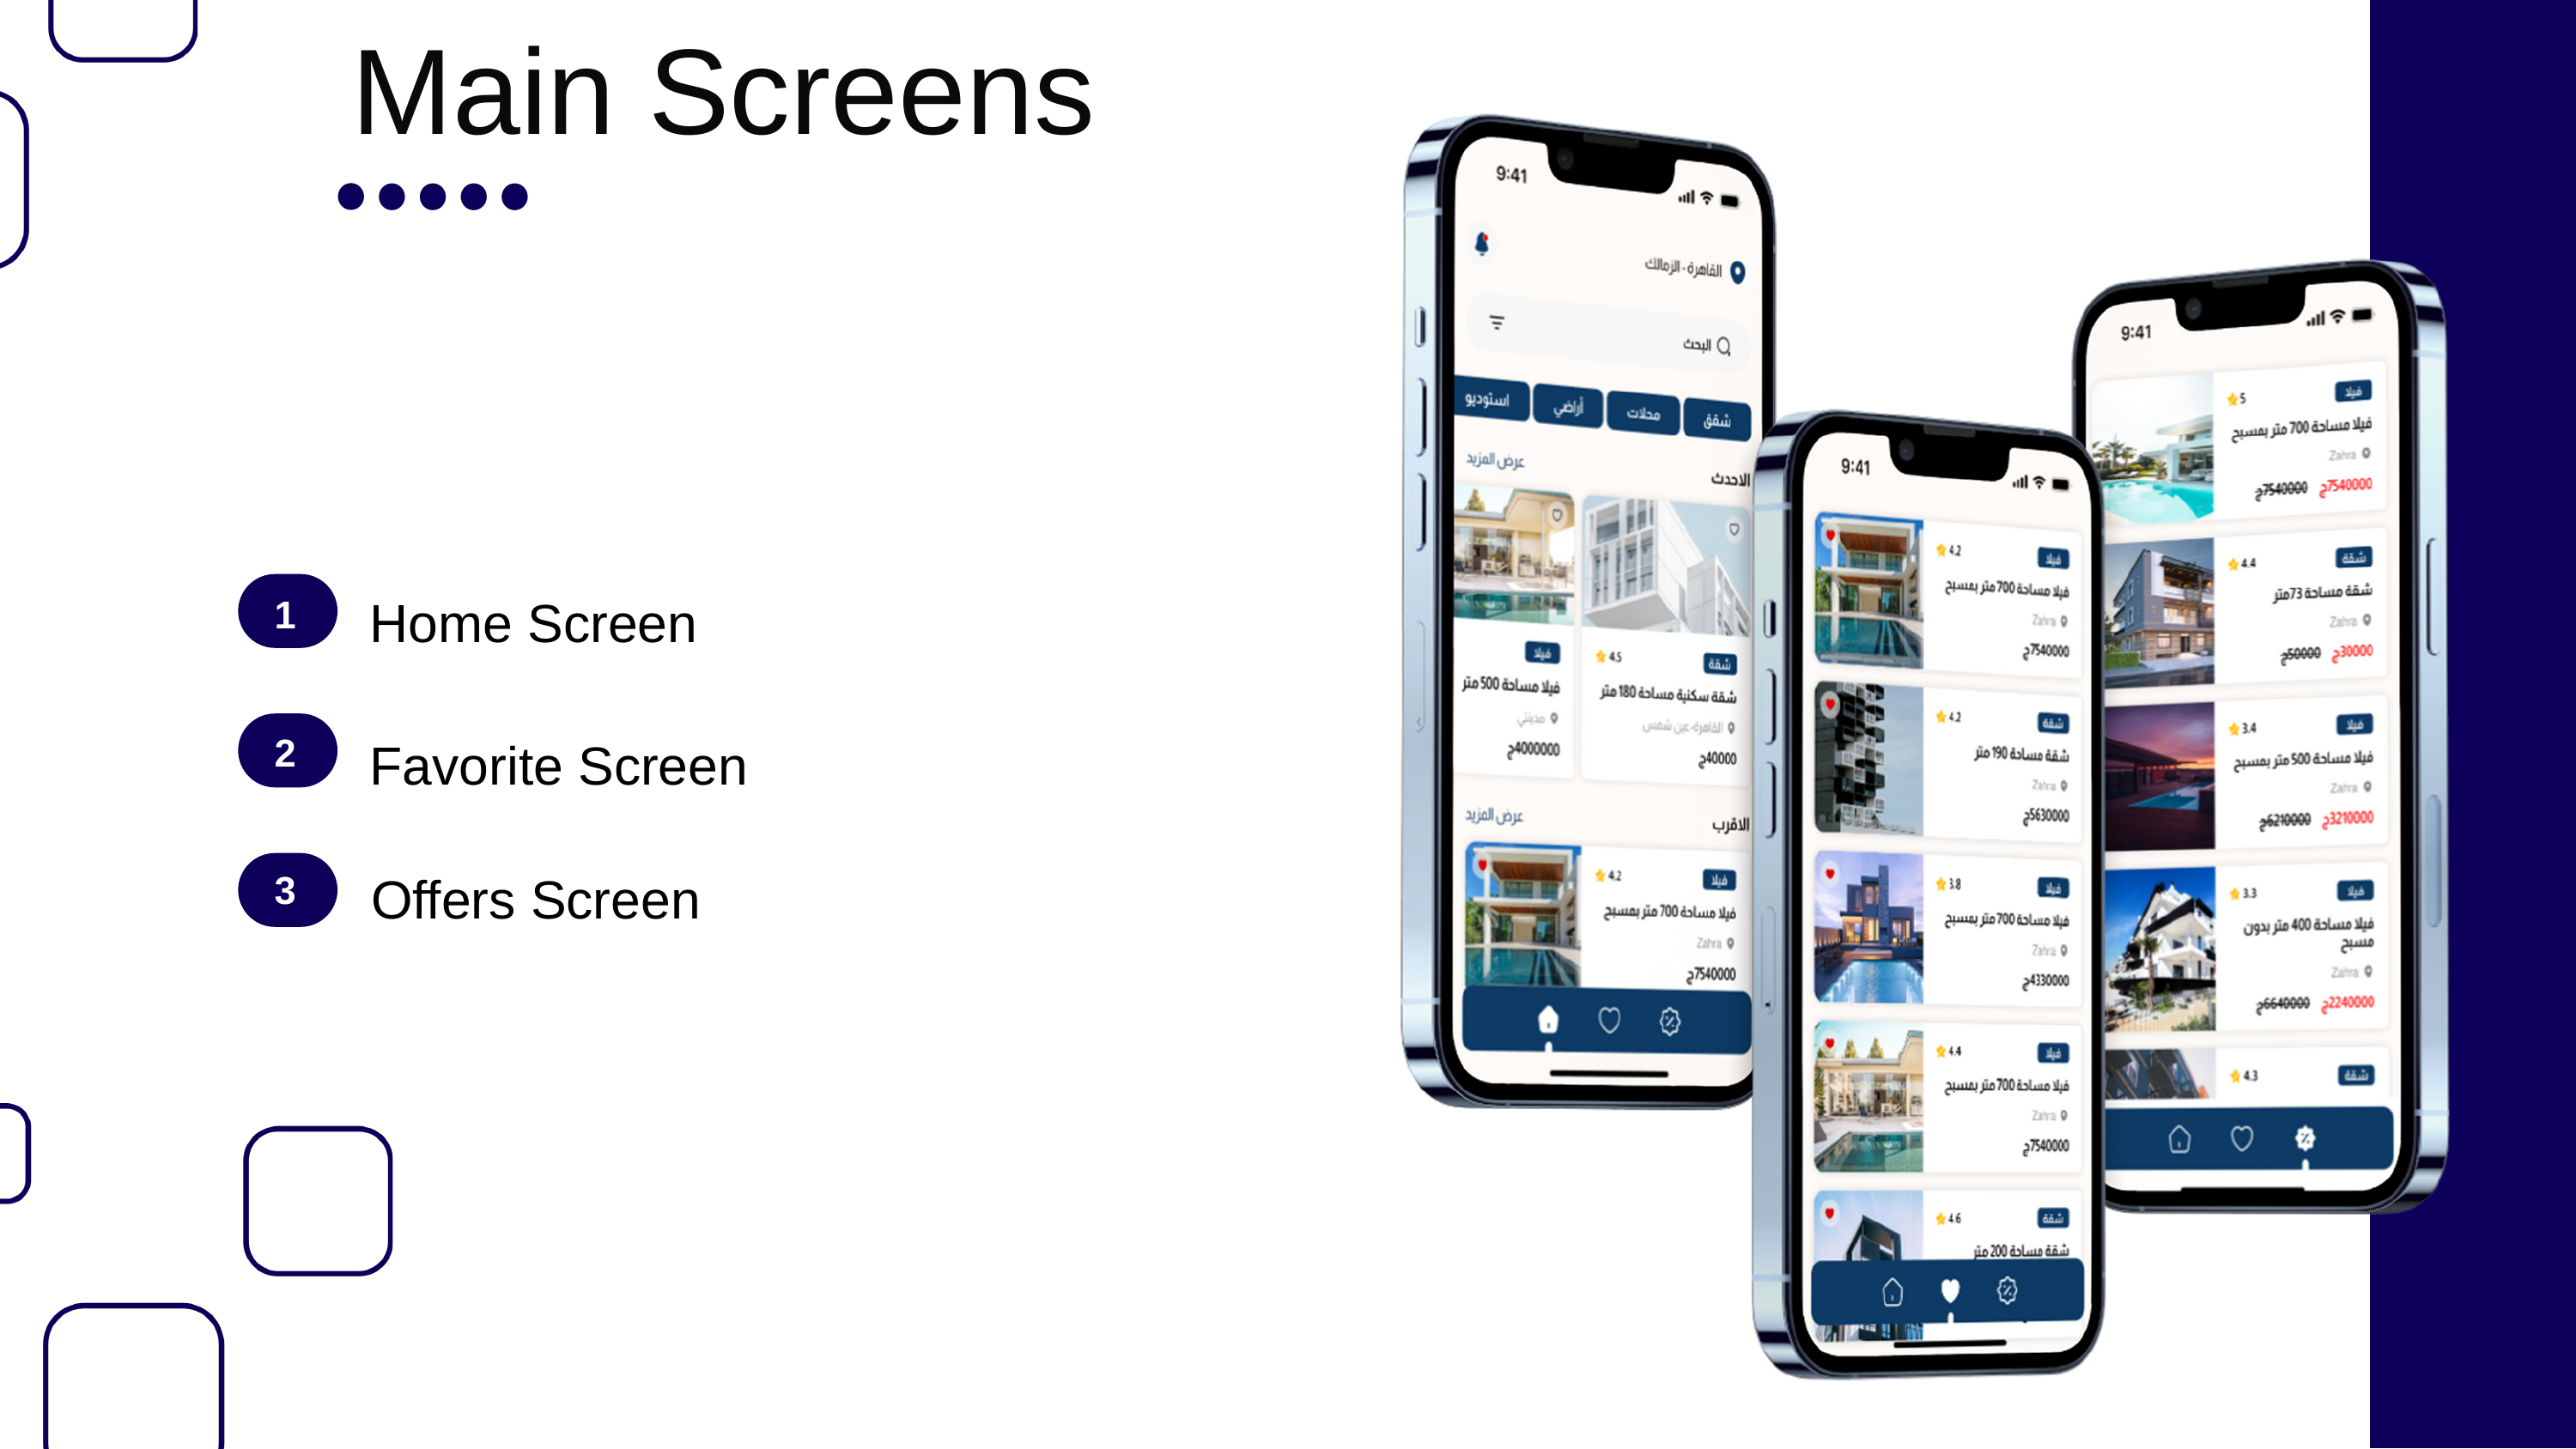

Main Screens

Home Screen
1

Favorite Screen
2

Offers Screen
3